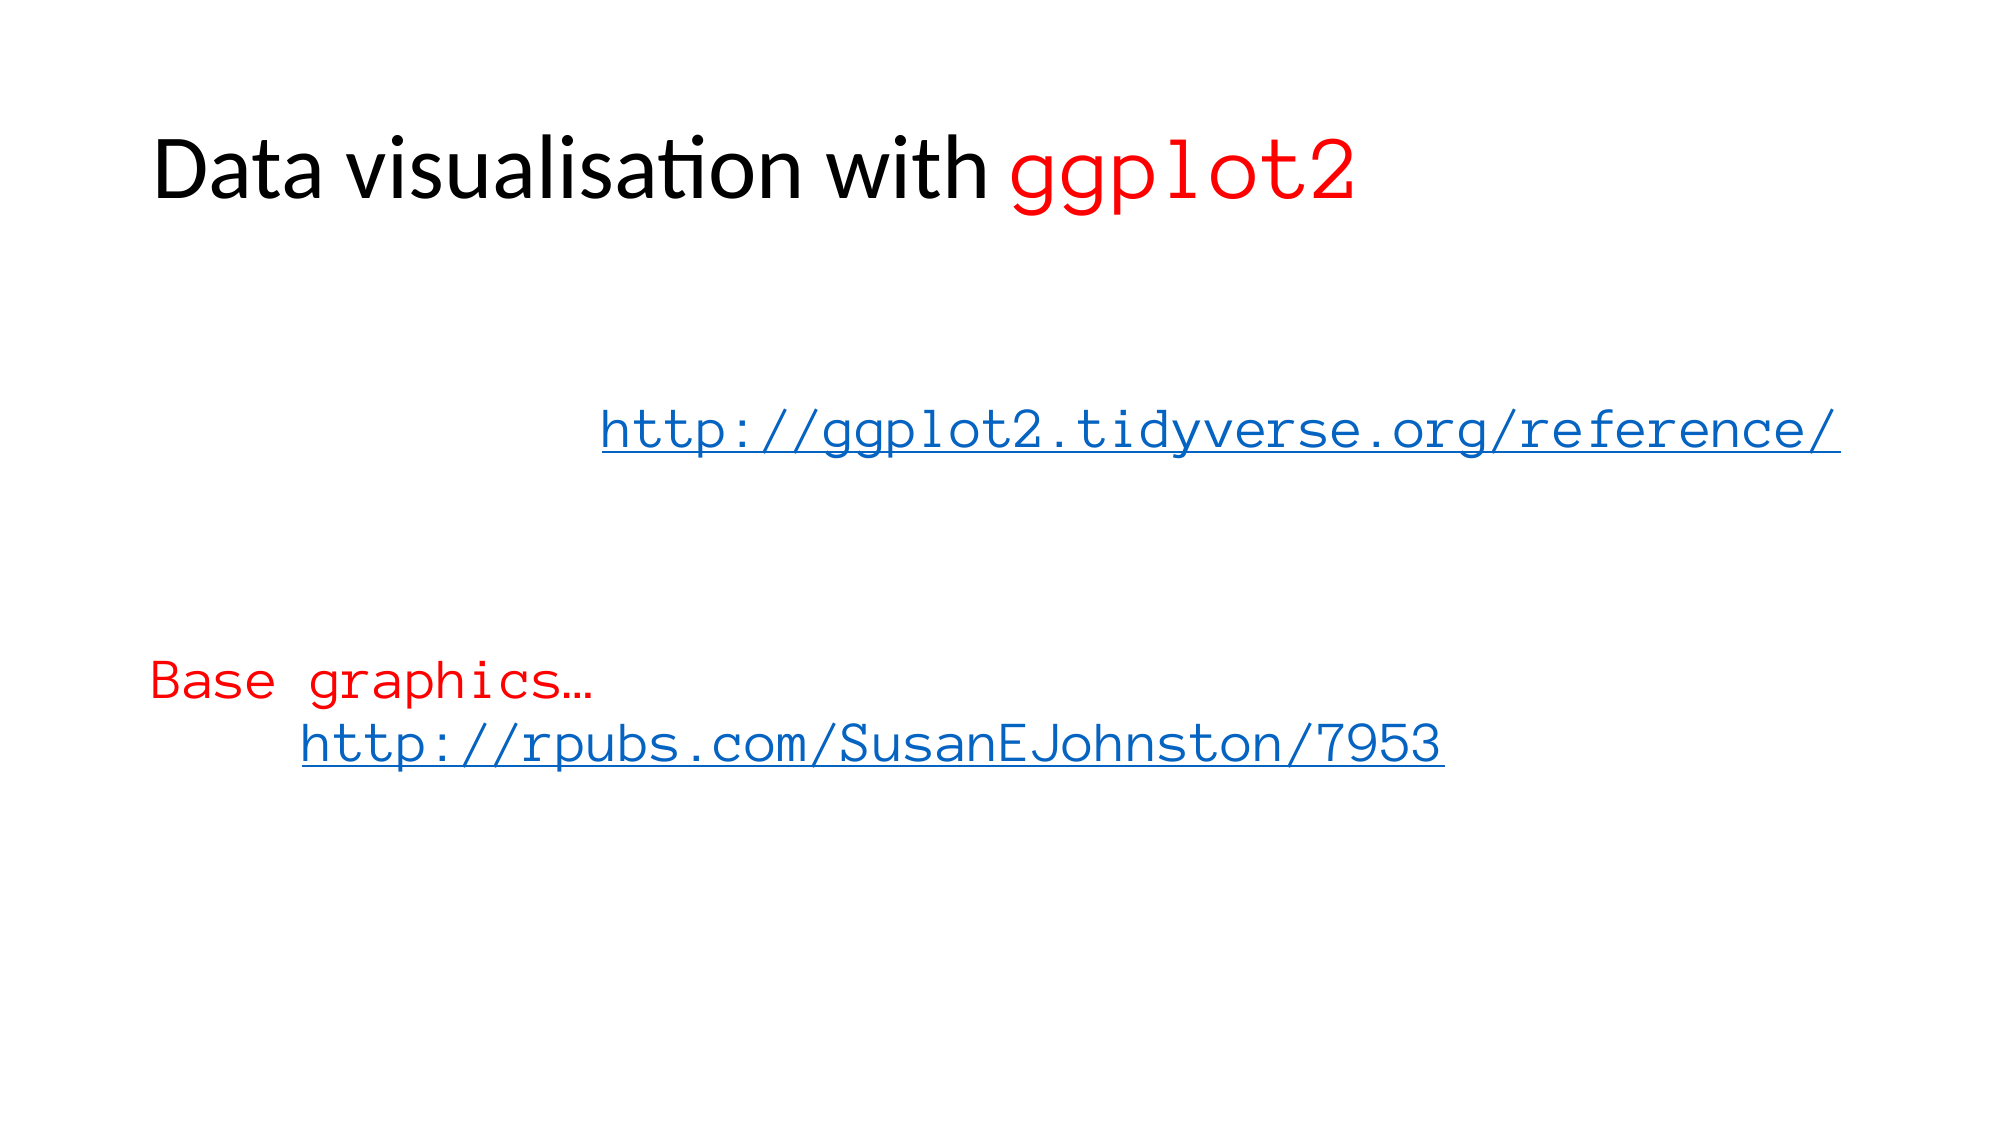

# Data visualisation with ggplot2

			http://ggplot2.tidyverse.org/reference/

Base graphics…
	http://rpubs.com/SusanEJohnston/7953